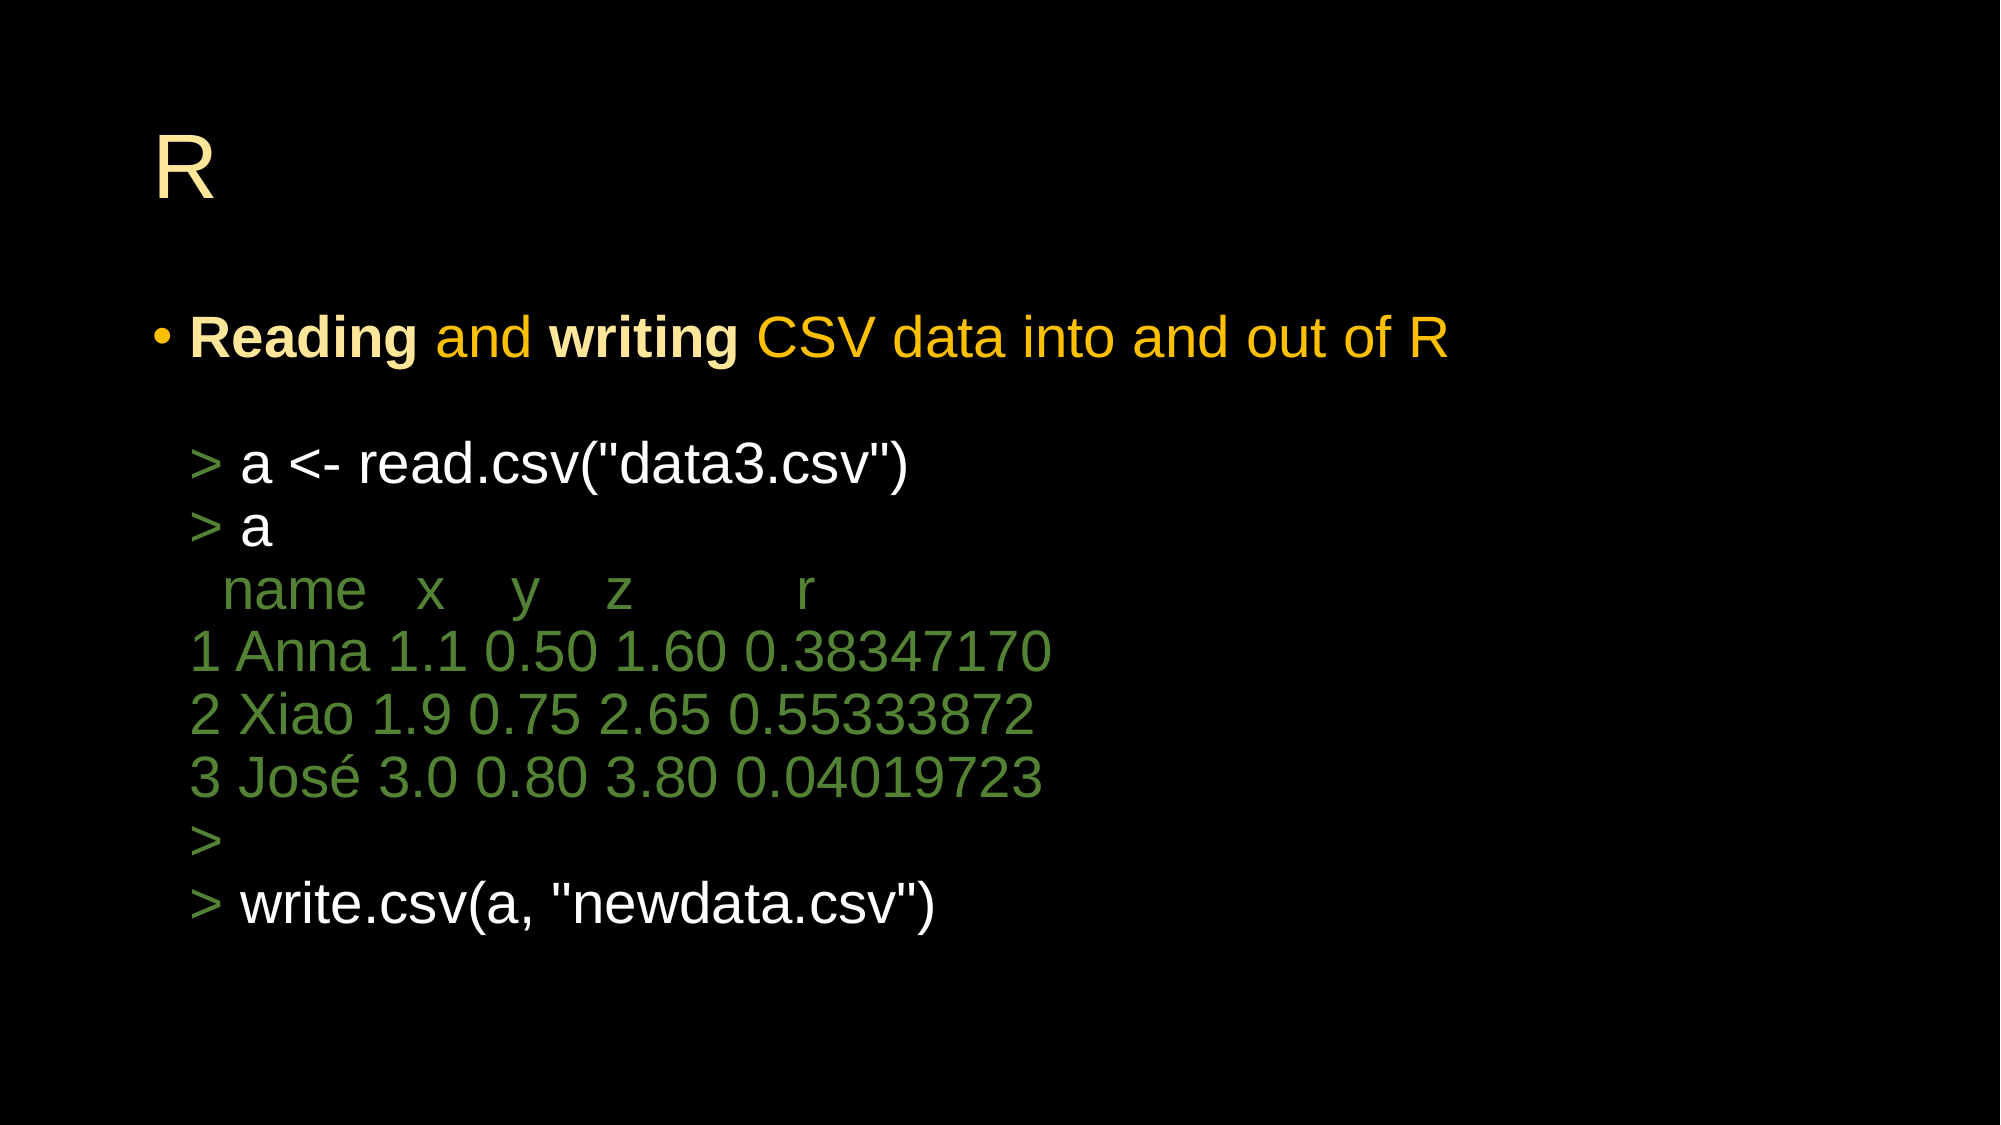

# R
​Reading and writing CSV data into and out of R
> a <- read.csv("data3.csv")
> a
  name   x    y    z          r
1 Anna 1.1 0.50 1.60 0.38347170
2 Xiao 1.9 0.75 2.65 0.55333872
3 José 3.0 0.80 3.80 0.04019723
>
> write.csv(a, "newdata.csv")